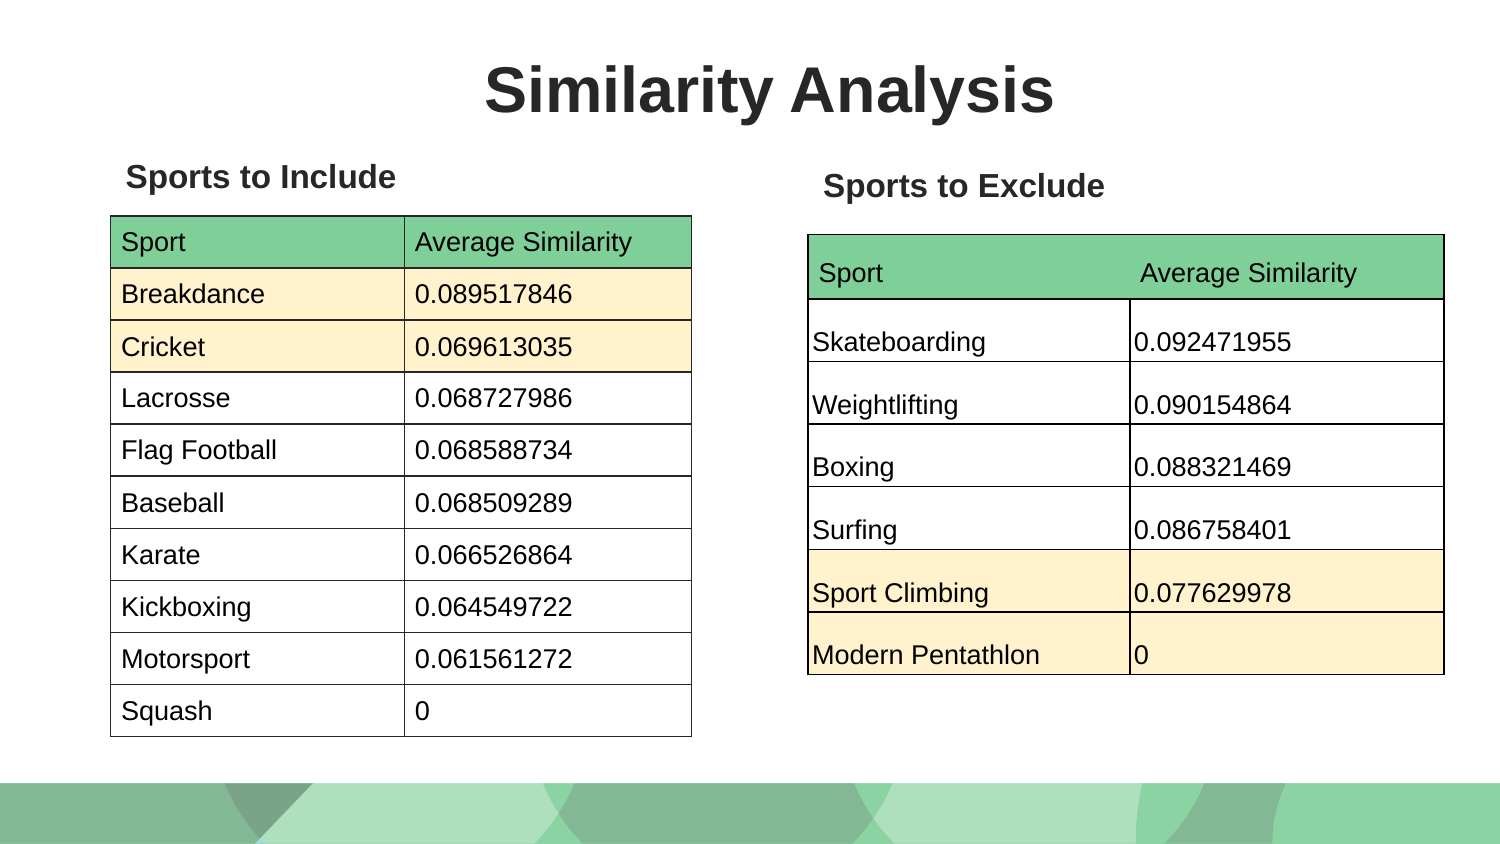

# Similarity Analysis
Sports to Include
Sports to Exclude
| Sport | Average Similarity |
| --- | --- |
| Breakdance | 0.089517846 |
| Cricket | 0.069613035 |
| Lacrosse | 0.068727986 |
| Flag Football | 0.068588734 |
| Baseball | 0.068509289 |
| Karate | 0.066526864 |
| Kickboxing | 0.064549722 |
| Motorsport | 0.061561272 |
| Squash | 0 |
| Sport | Average Similarity |
| --- | --- |
| Skateboarding | 0.092471955 |
| Weightlifting | 0.090154864 |
| Boxing | 0.088321469 |
| Surfing | 0.086758401 |
| Sport Climbing | 0.077629978 |
| Modern Pentathlon | 0 |